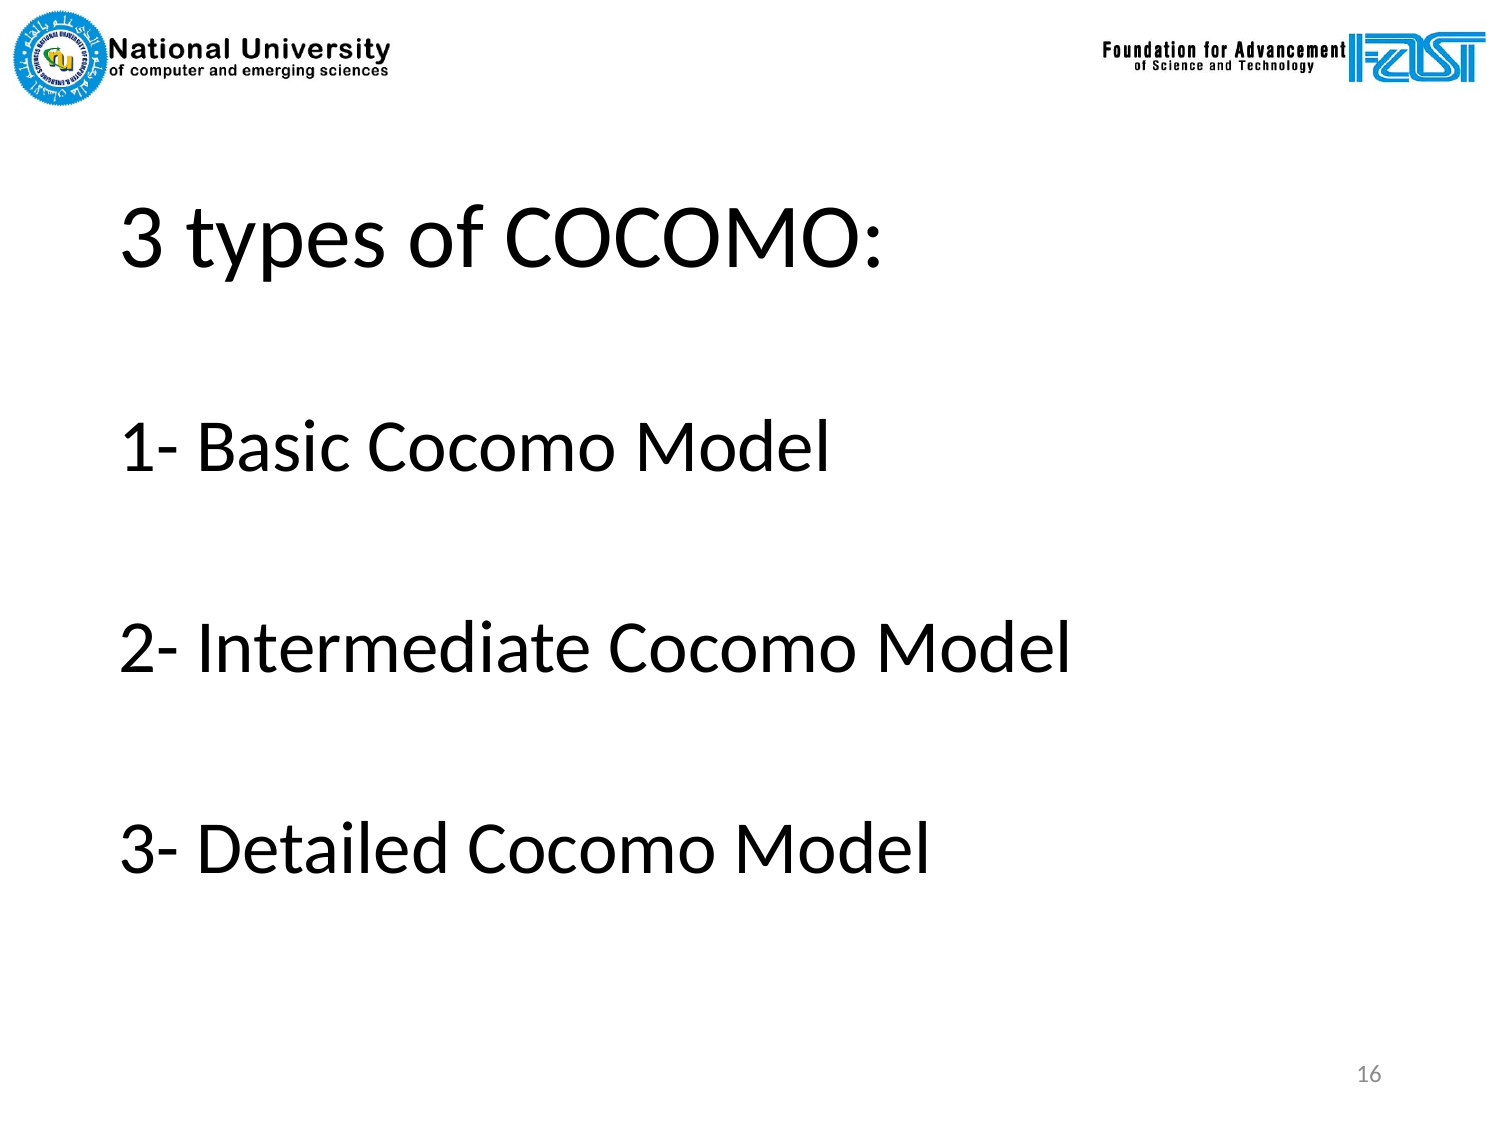

# 3 types of COCOMO:
1- Basic Cocomo Model
2- Intermediate Cocomo Model
3- Detailed Cocomo Model

16